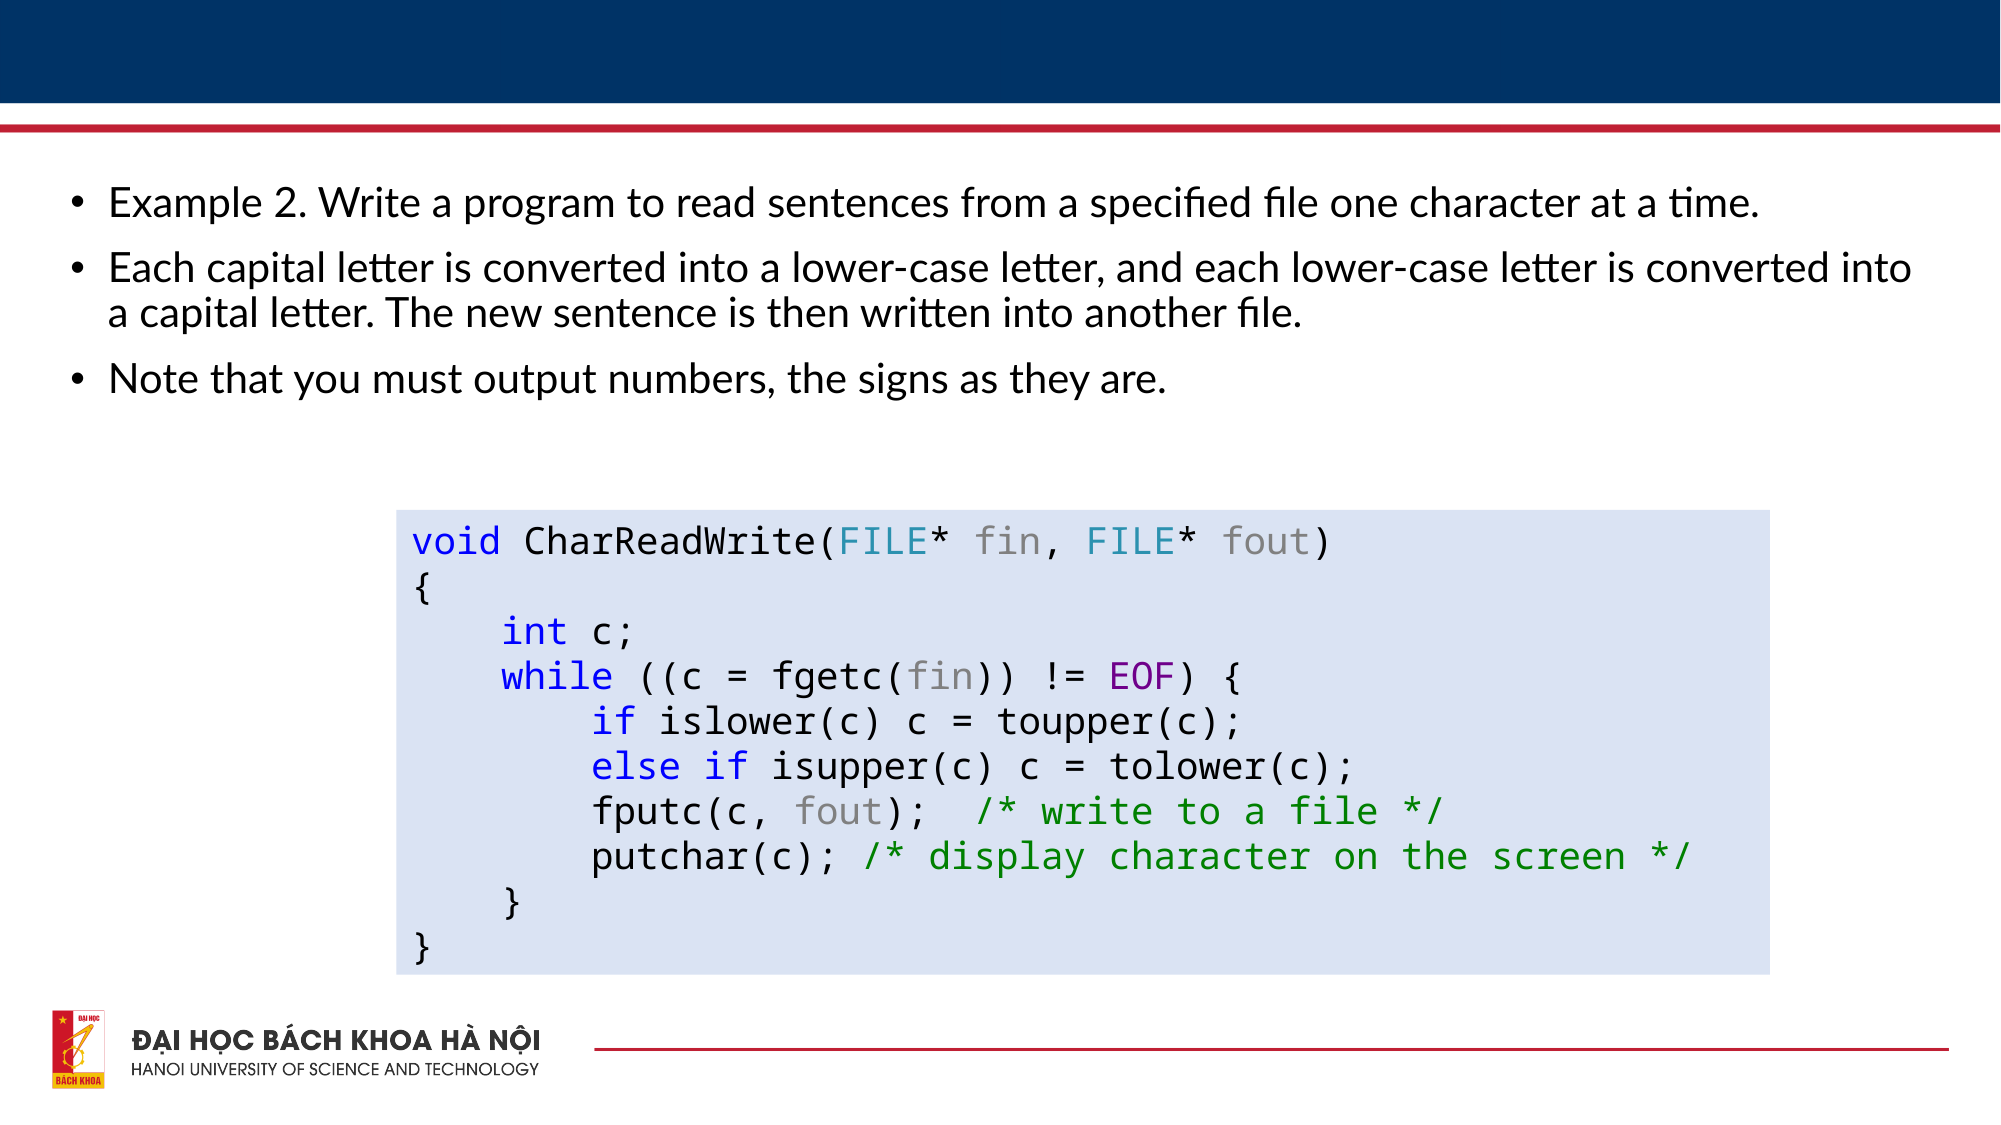

#
Example 2. Write a program to read sentences from a specified file one character at a time.
Each capital letter is converted into a lower-case letter, and each lower-case letter is converted into a capital letter. The new sentence is then written into another file.
Note that you must output numbers, the signs as they are.

void CharReadWrite(FILE* fin, FILE* fout)
{
    int c;
    while ((c = fgetc(fin)) != EOF) {
        if islower(c) c = toupper(c);
        else if isupper(c) c = tolower(c);
        fputc(c, fout);  /* write to a file */
        putchar(c); /* display character on the screen */
    }
}